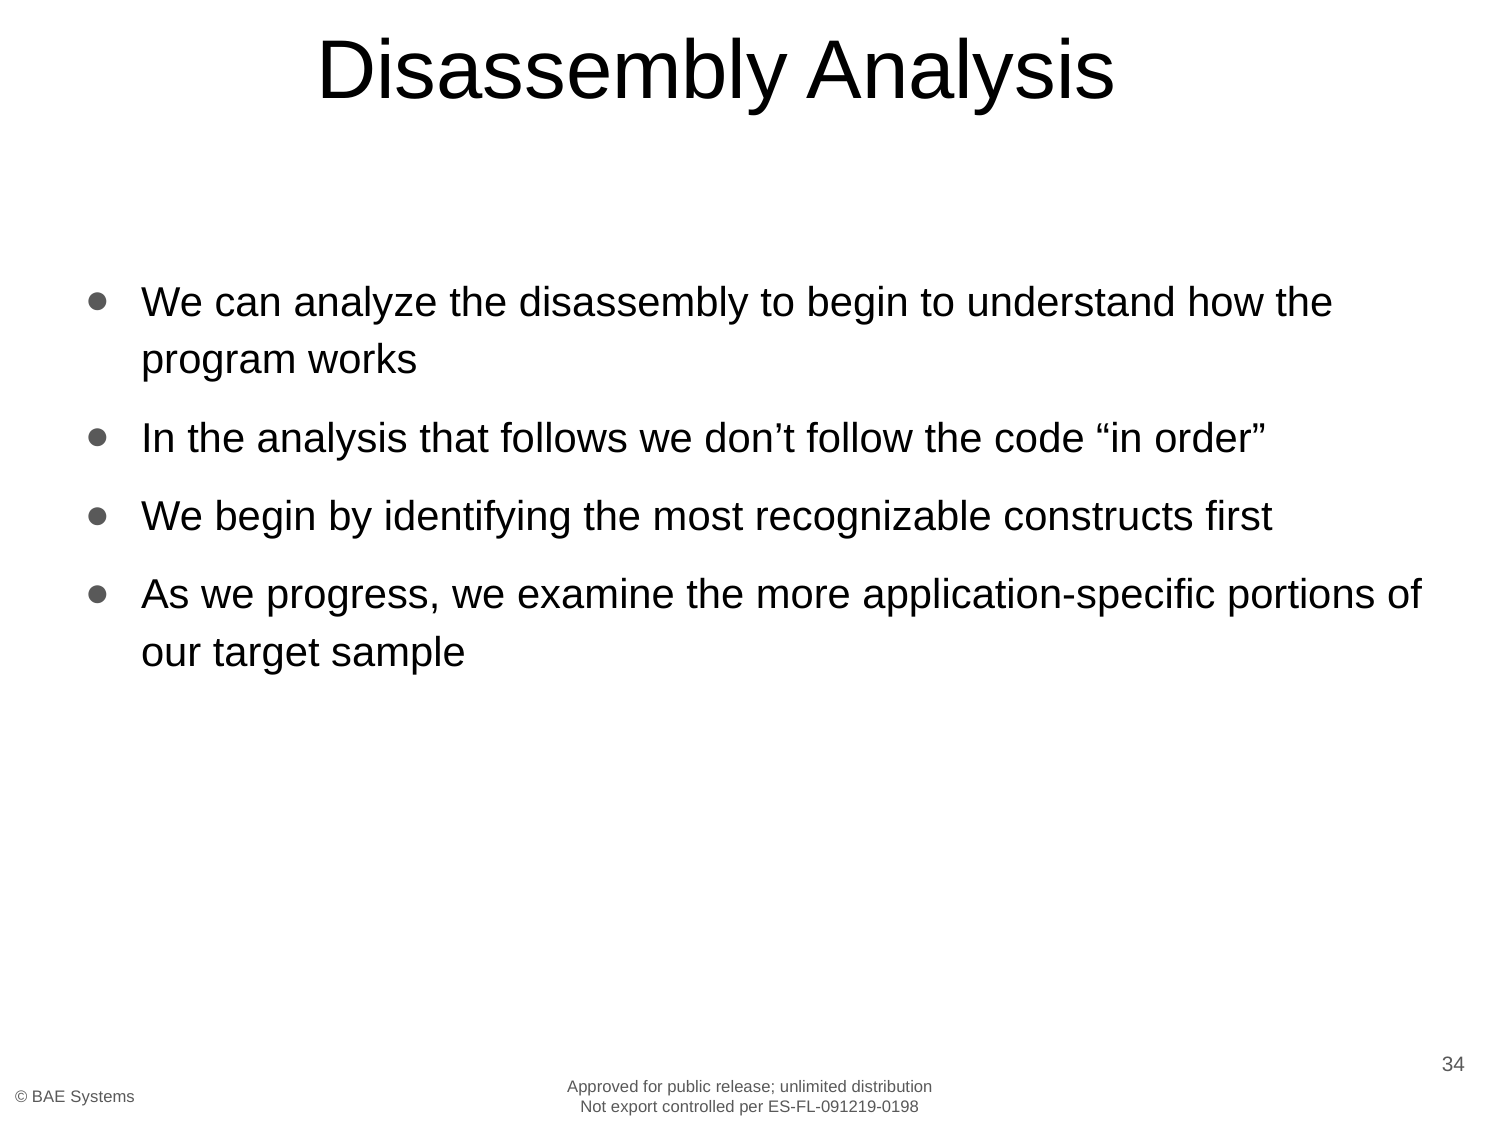

# Disassembly Analysis
We can analyze the disassembly to begin to understand how the program works
In the analysis that follows we don’t follow the code “in order”
We begin by identifying the most recognizable constructs first
As we progress, we examine the more application-specific portions of our target sample
34